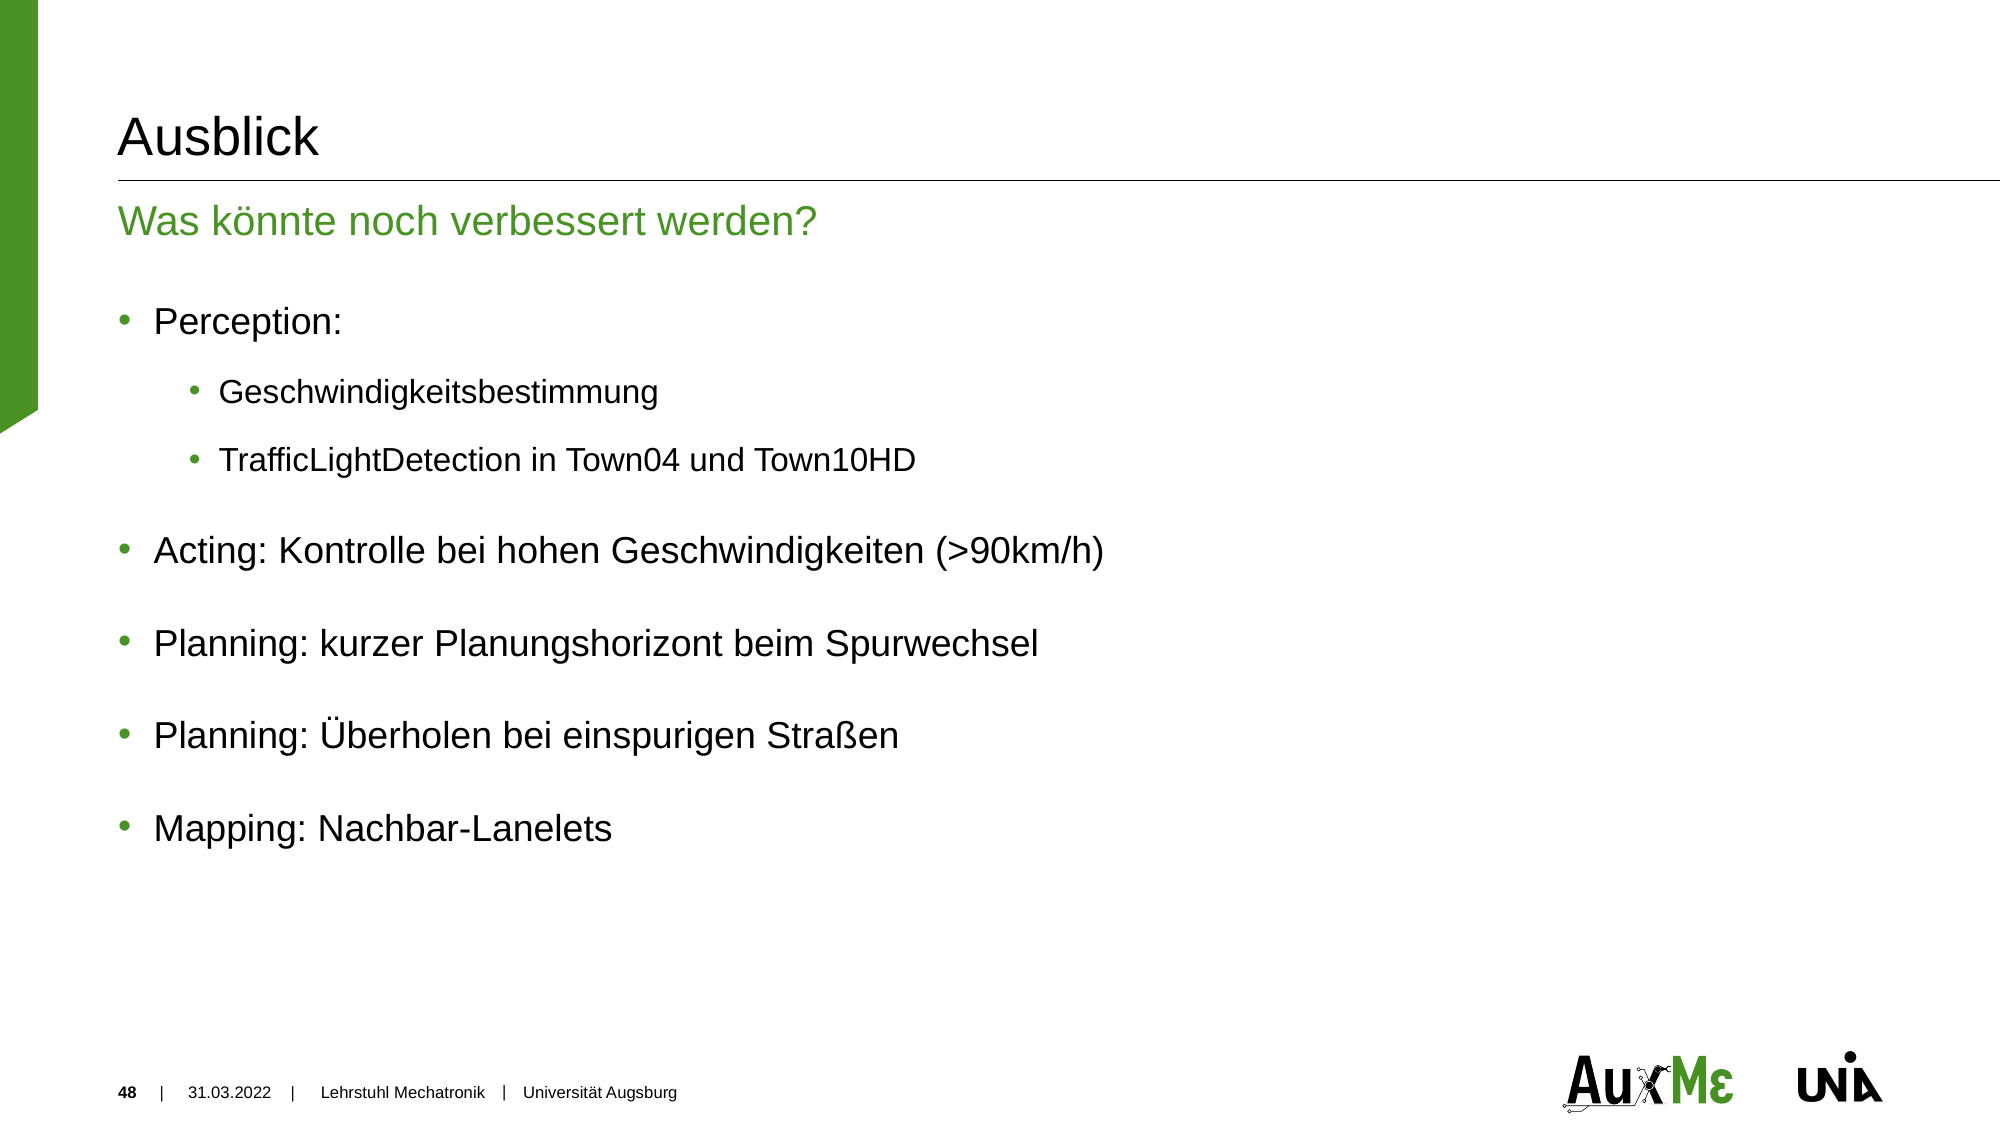

# Ausblick
Was könnte noch verbessert werden?
Perception:
Geschwindigkeitsbestimmung
TrafficLightDetection in Town04 und Town10HD
Acting: Kontrolle bei hohen Geschwindigkeiten (>90km/h)
Planning: kurzer Planungshorizont beim Spurwechsel
Planning: Überholen bei einspurigen Straßen
Mapping: Nachbar-Lanelets

31.03.2022
48
    Lehrstuhl Mechatronik        Universität Augsburg